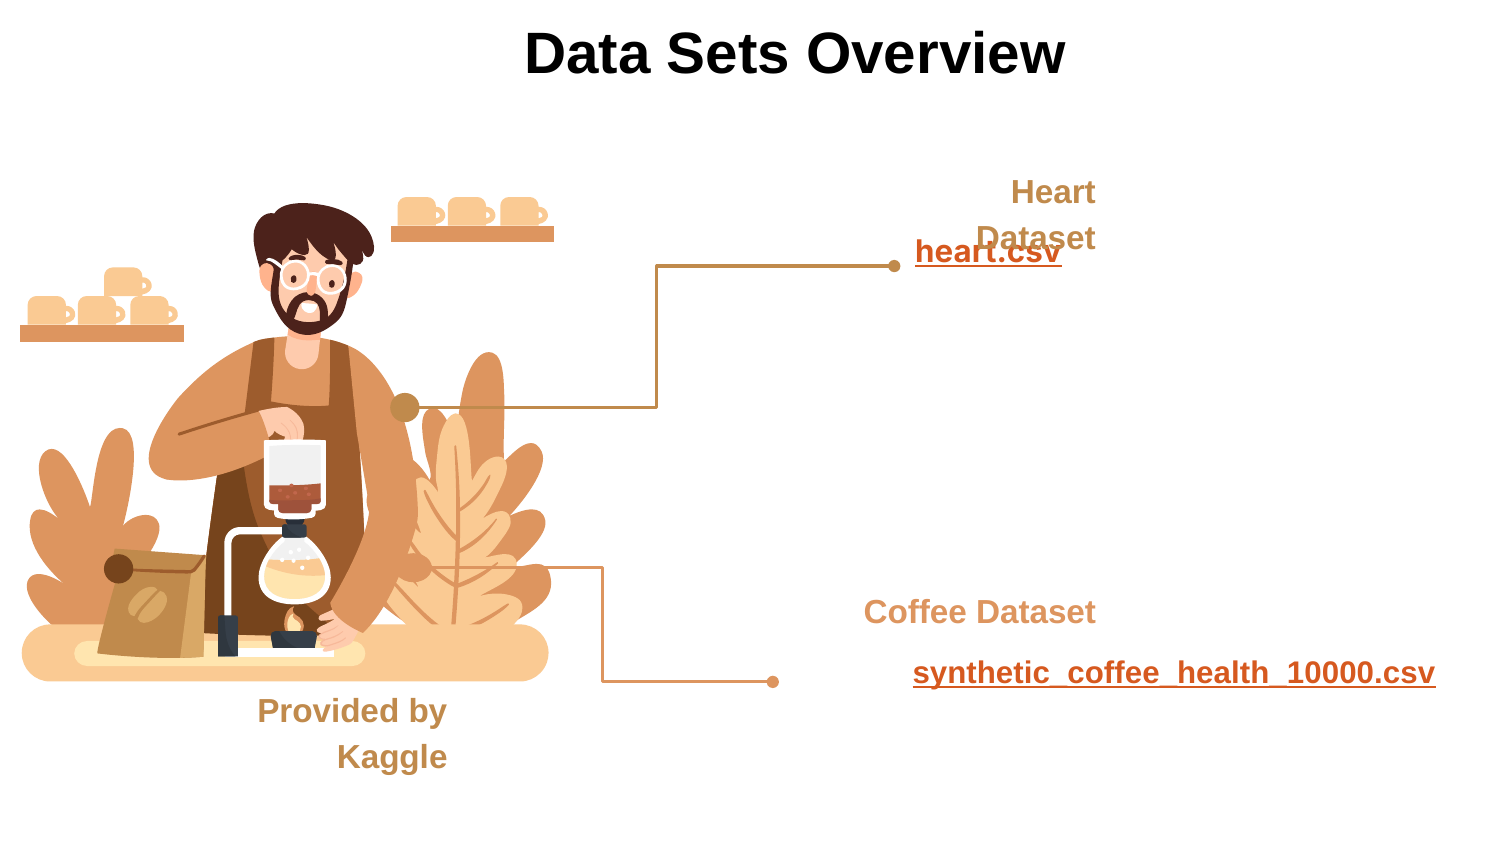

Data Sets Overview

Heart Dataset

heart.csv

Coffee Dataset
synthetic_coffee_health_10000.csv

Provided by Kaggle